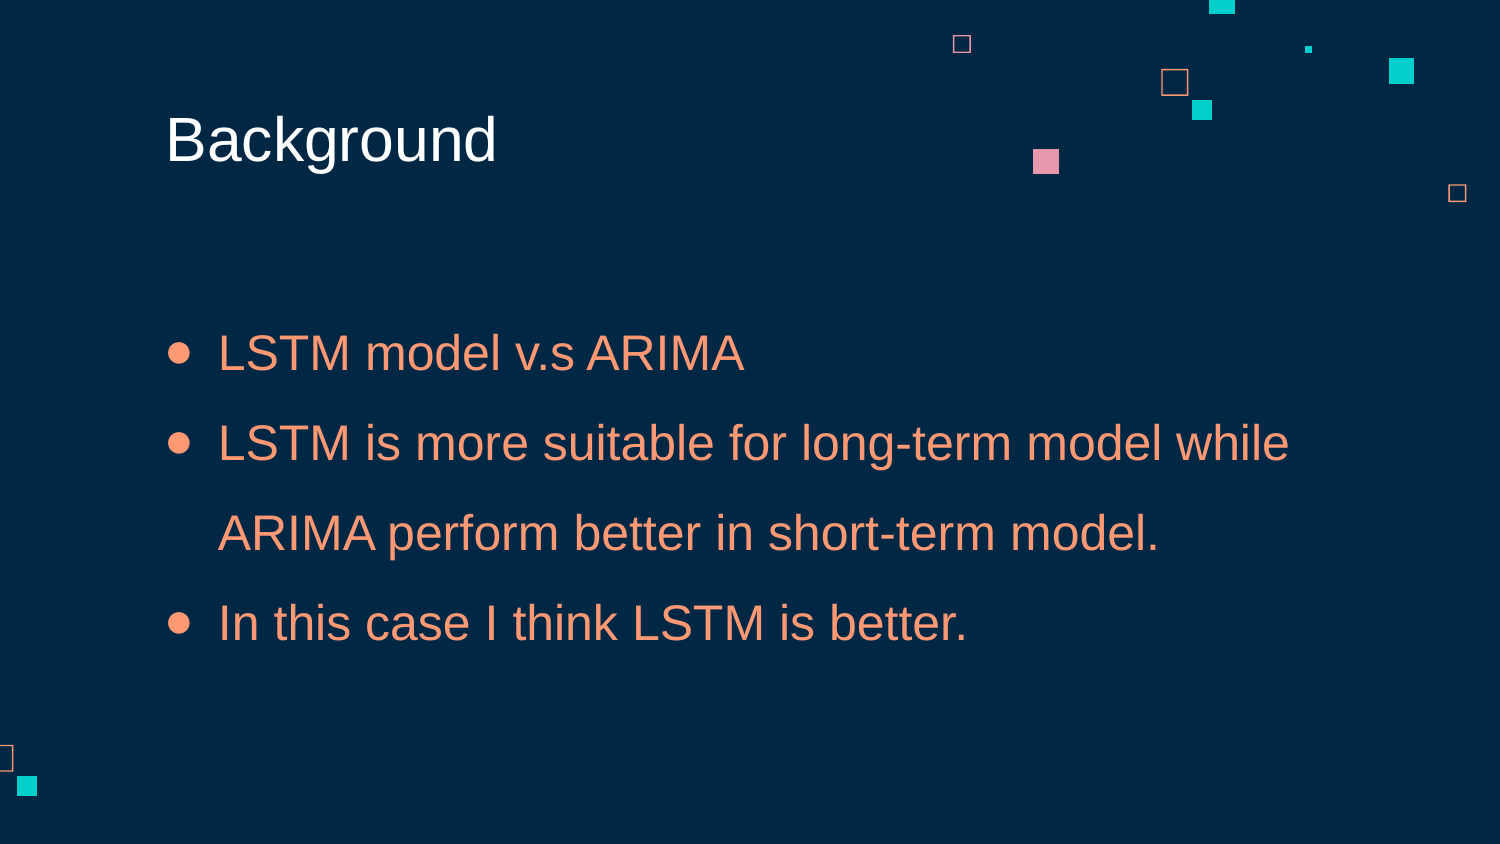

# Background
LSTM model v.s ARIMA
LSTM is more suitable for long-term model while ARIMA perform better in short-term model.
In this case I think LSTM is better.